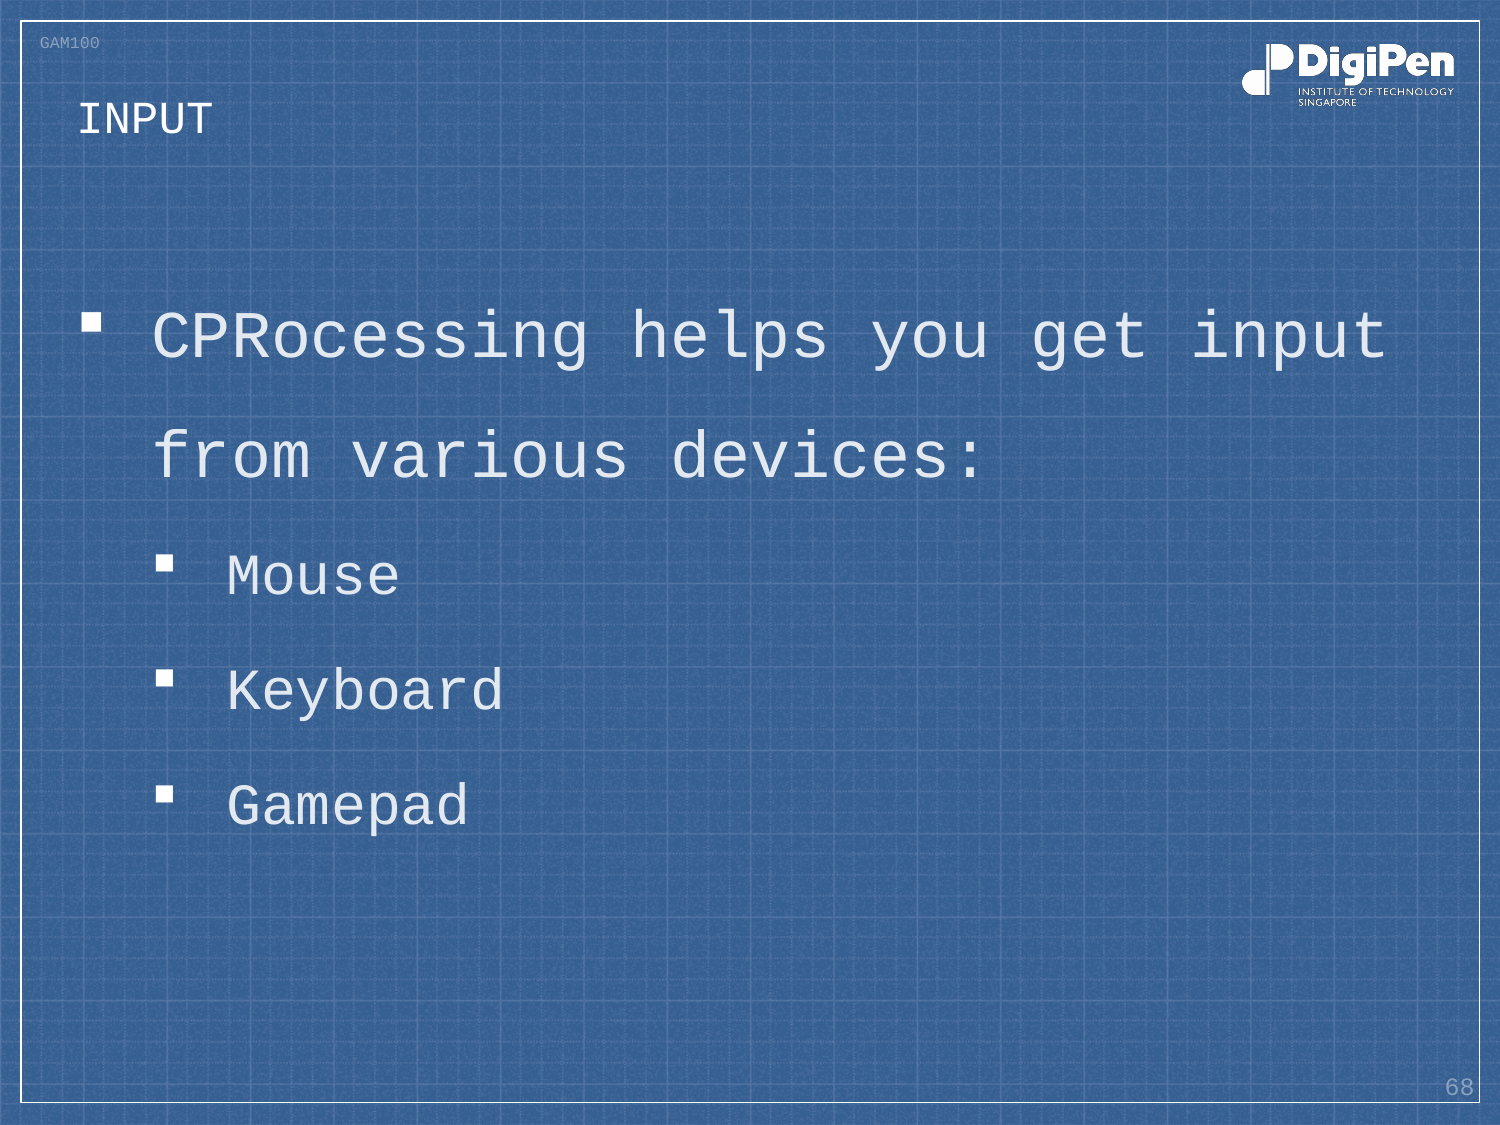

# input
CPRocessing helps you get input from various devices:
Mouse
Keyboard
Gamepad

68